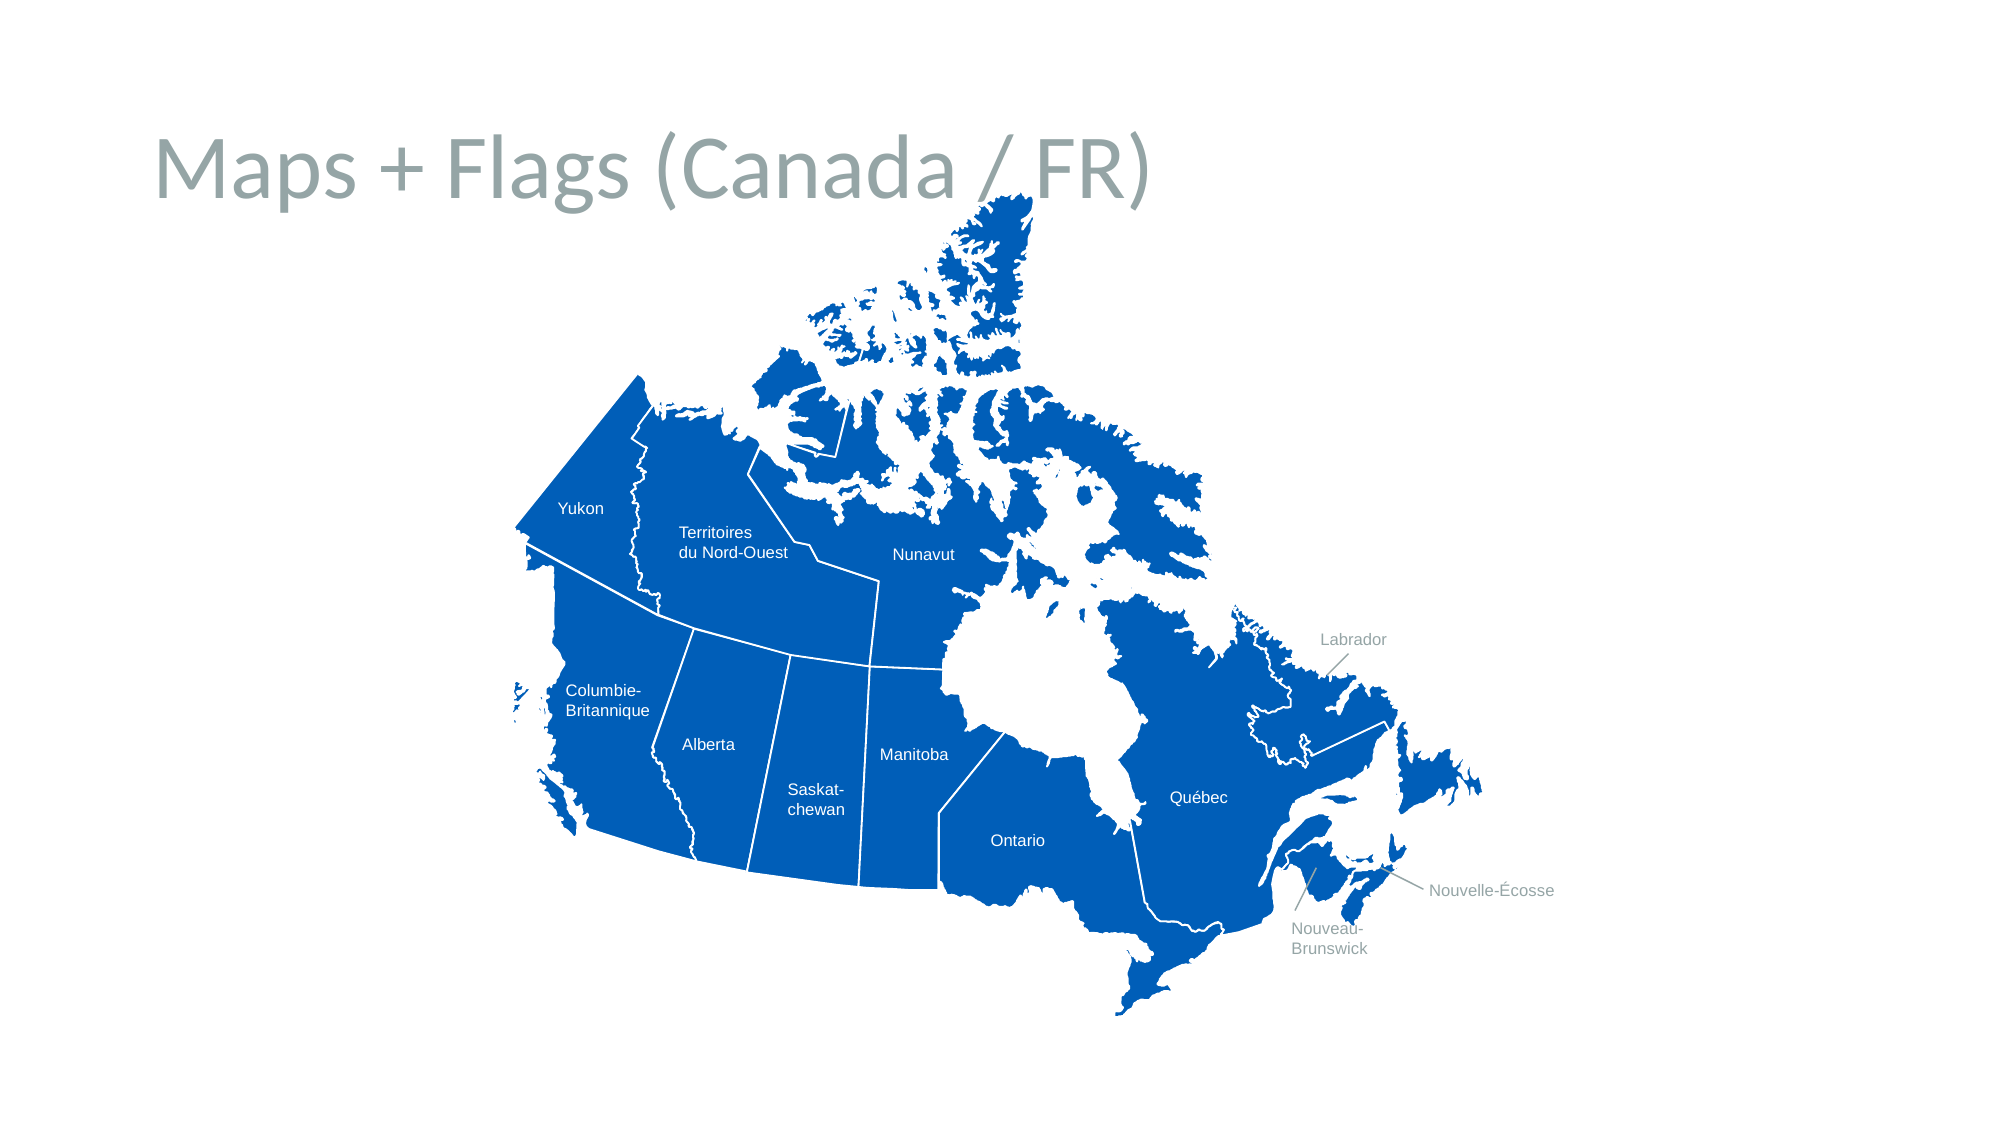

# Maps + Flags (Canada / FR)

 Yukon
Territoires
du Nord-Ouest
Nunavut
Labrador

Columbie-Britannique
Alberta
Manitoba
Saskat-
chewan
Québec
Ontario

Nouvelle-Écosse
Nouveau-
Brunswick